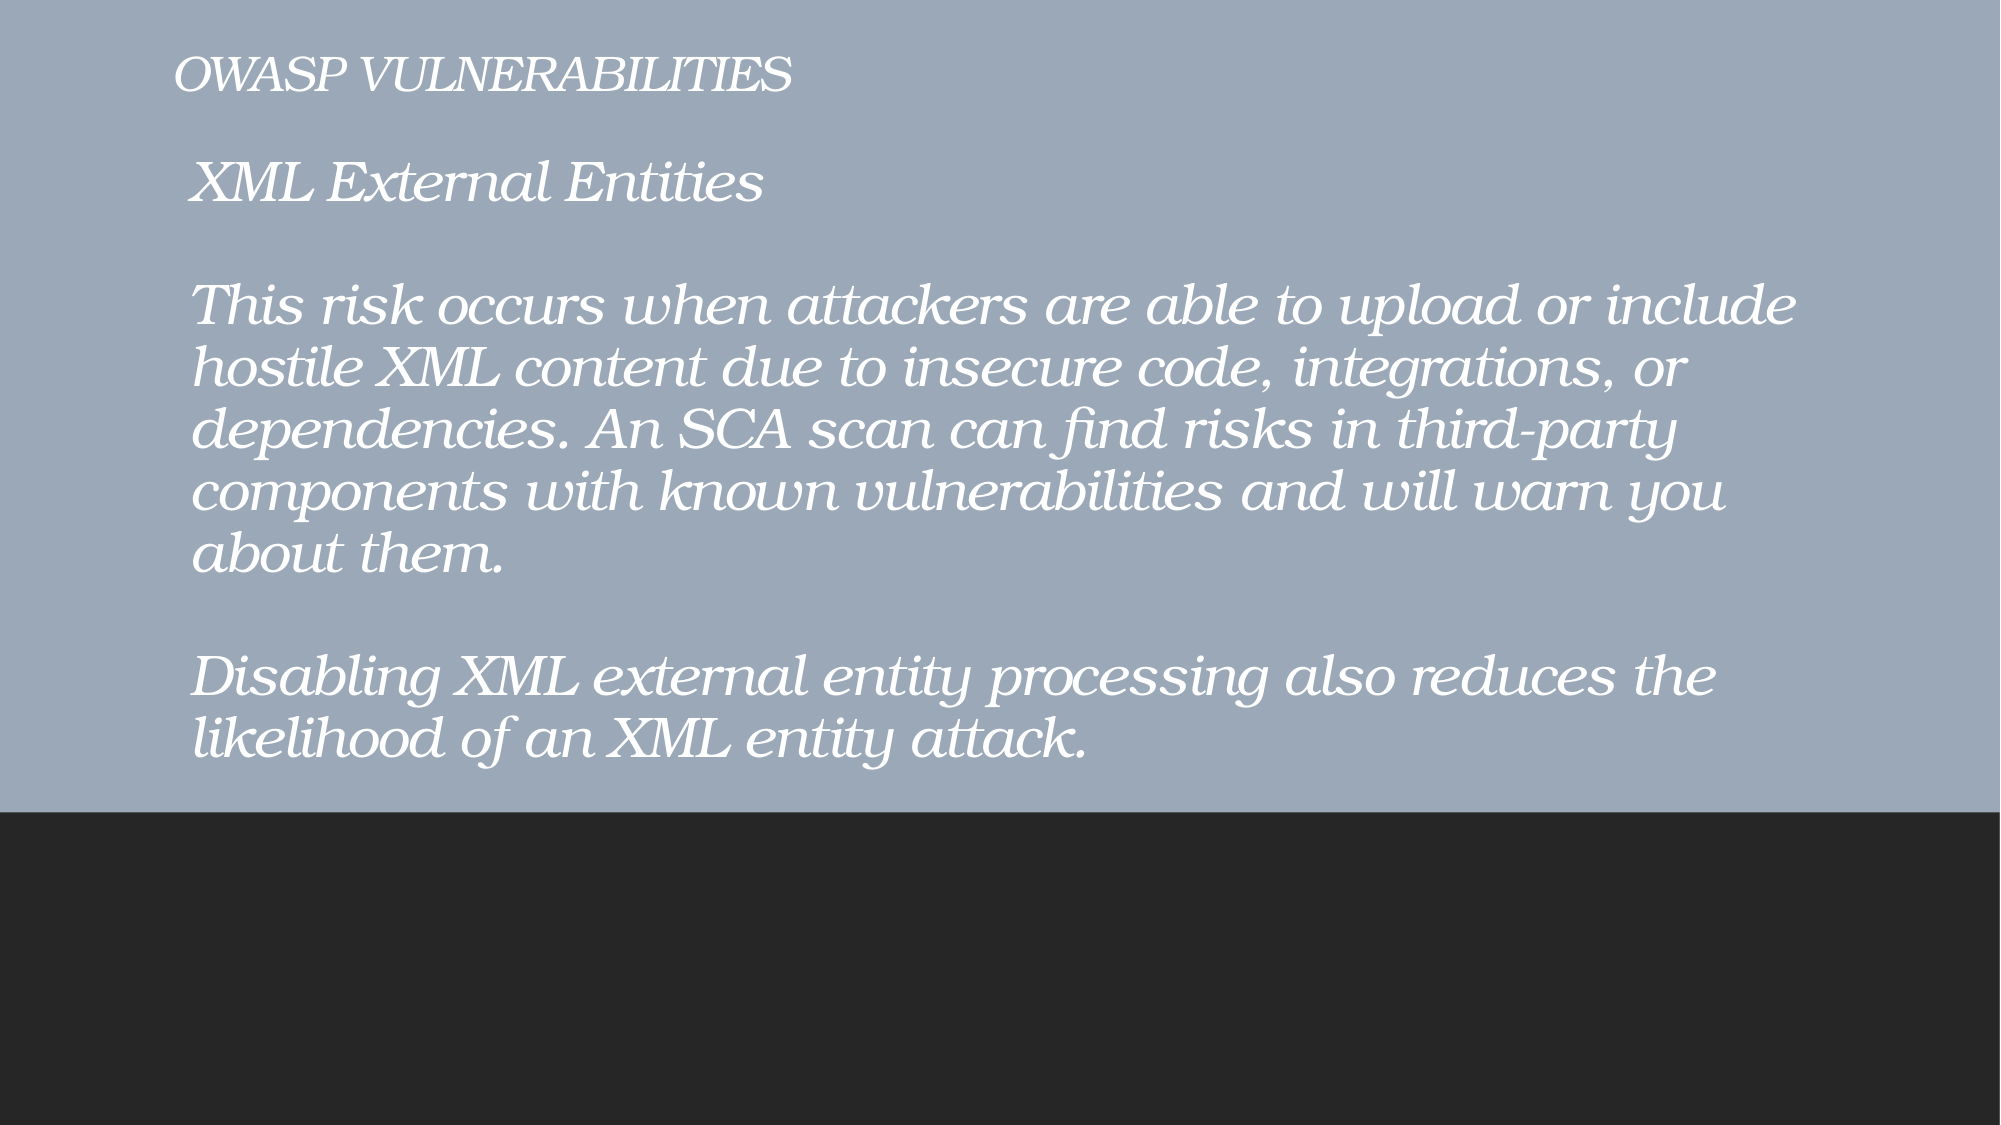

# OWASP VULNERABILITIES
XML External Entities

This risk occurs when attackers are able to upload or include hostile XML content due to insecure code, integrations, or dependencies. An SCA scan can find risks in third-party components with known vulnerabilities and will warn you about them.

Disabling XML external entity processing also reduces the likelihood of an XML entity attack.